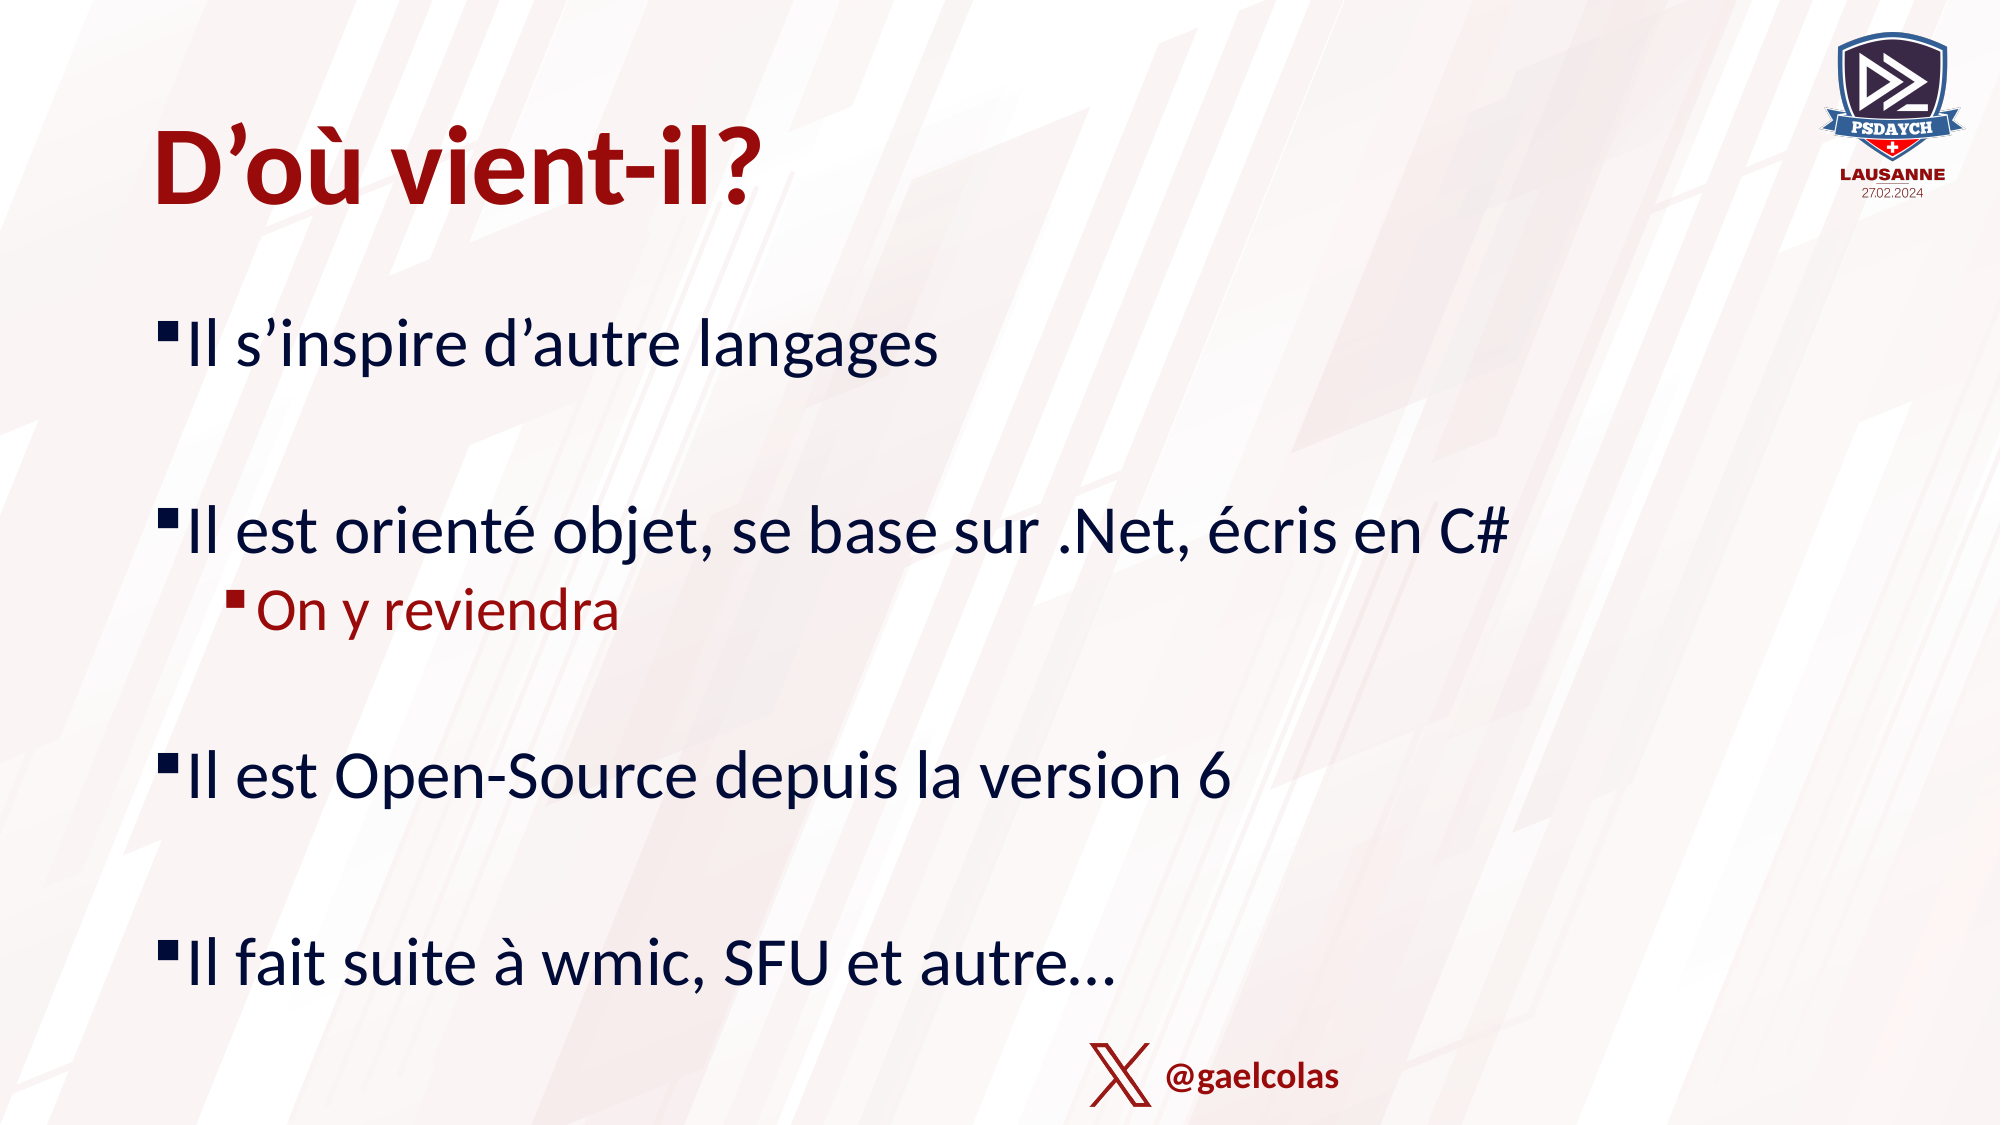

# D’où vient-il?
Il s’inspire d’autre langages

Il est orienté objet, se base sur .Net, écris en C#
On y reviendra

Il est Open-Source depuis la version 6

Il fait suite à wmic, SFU et autre…